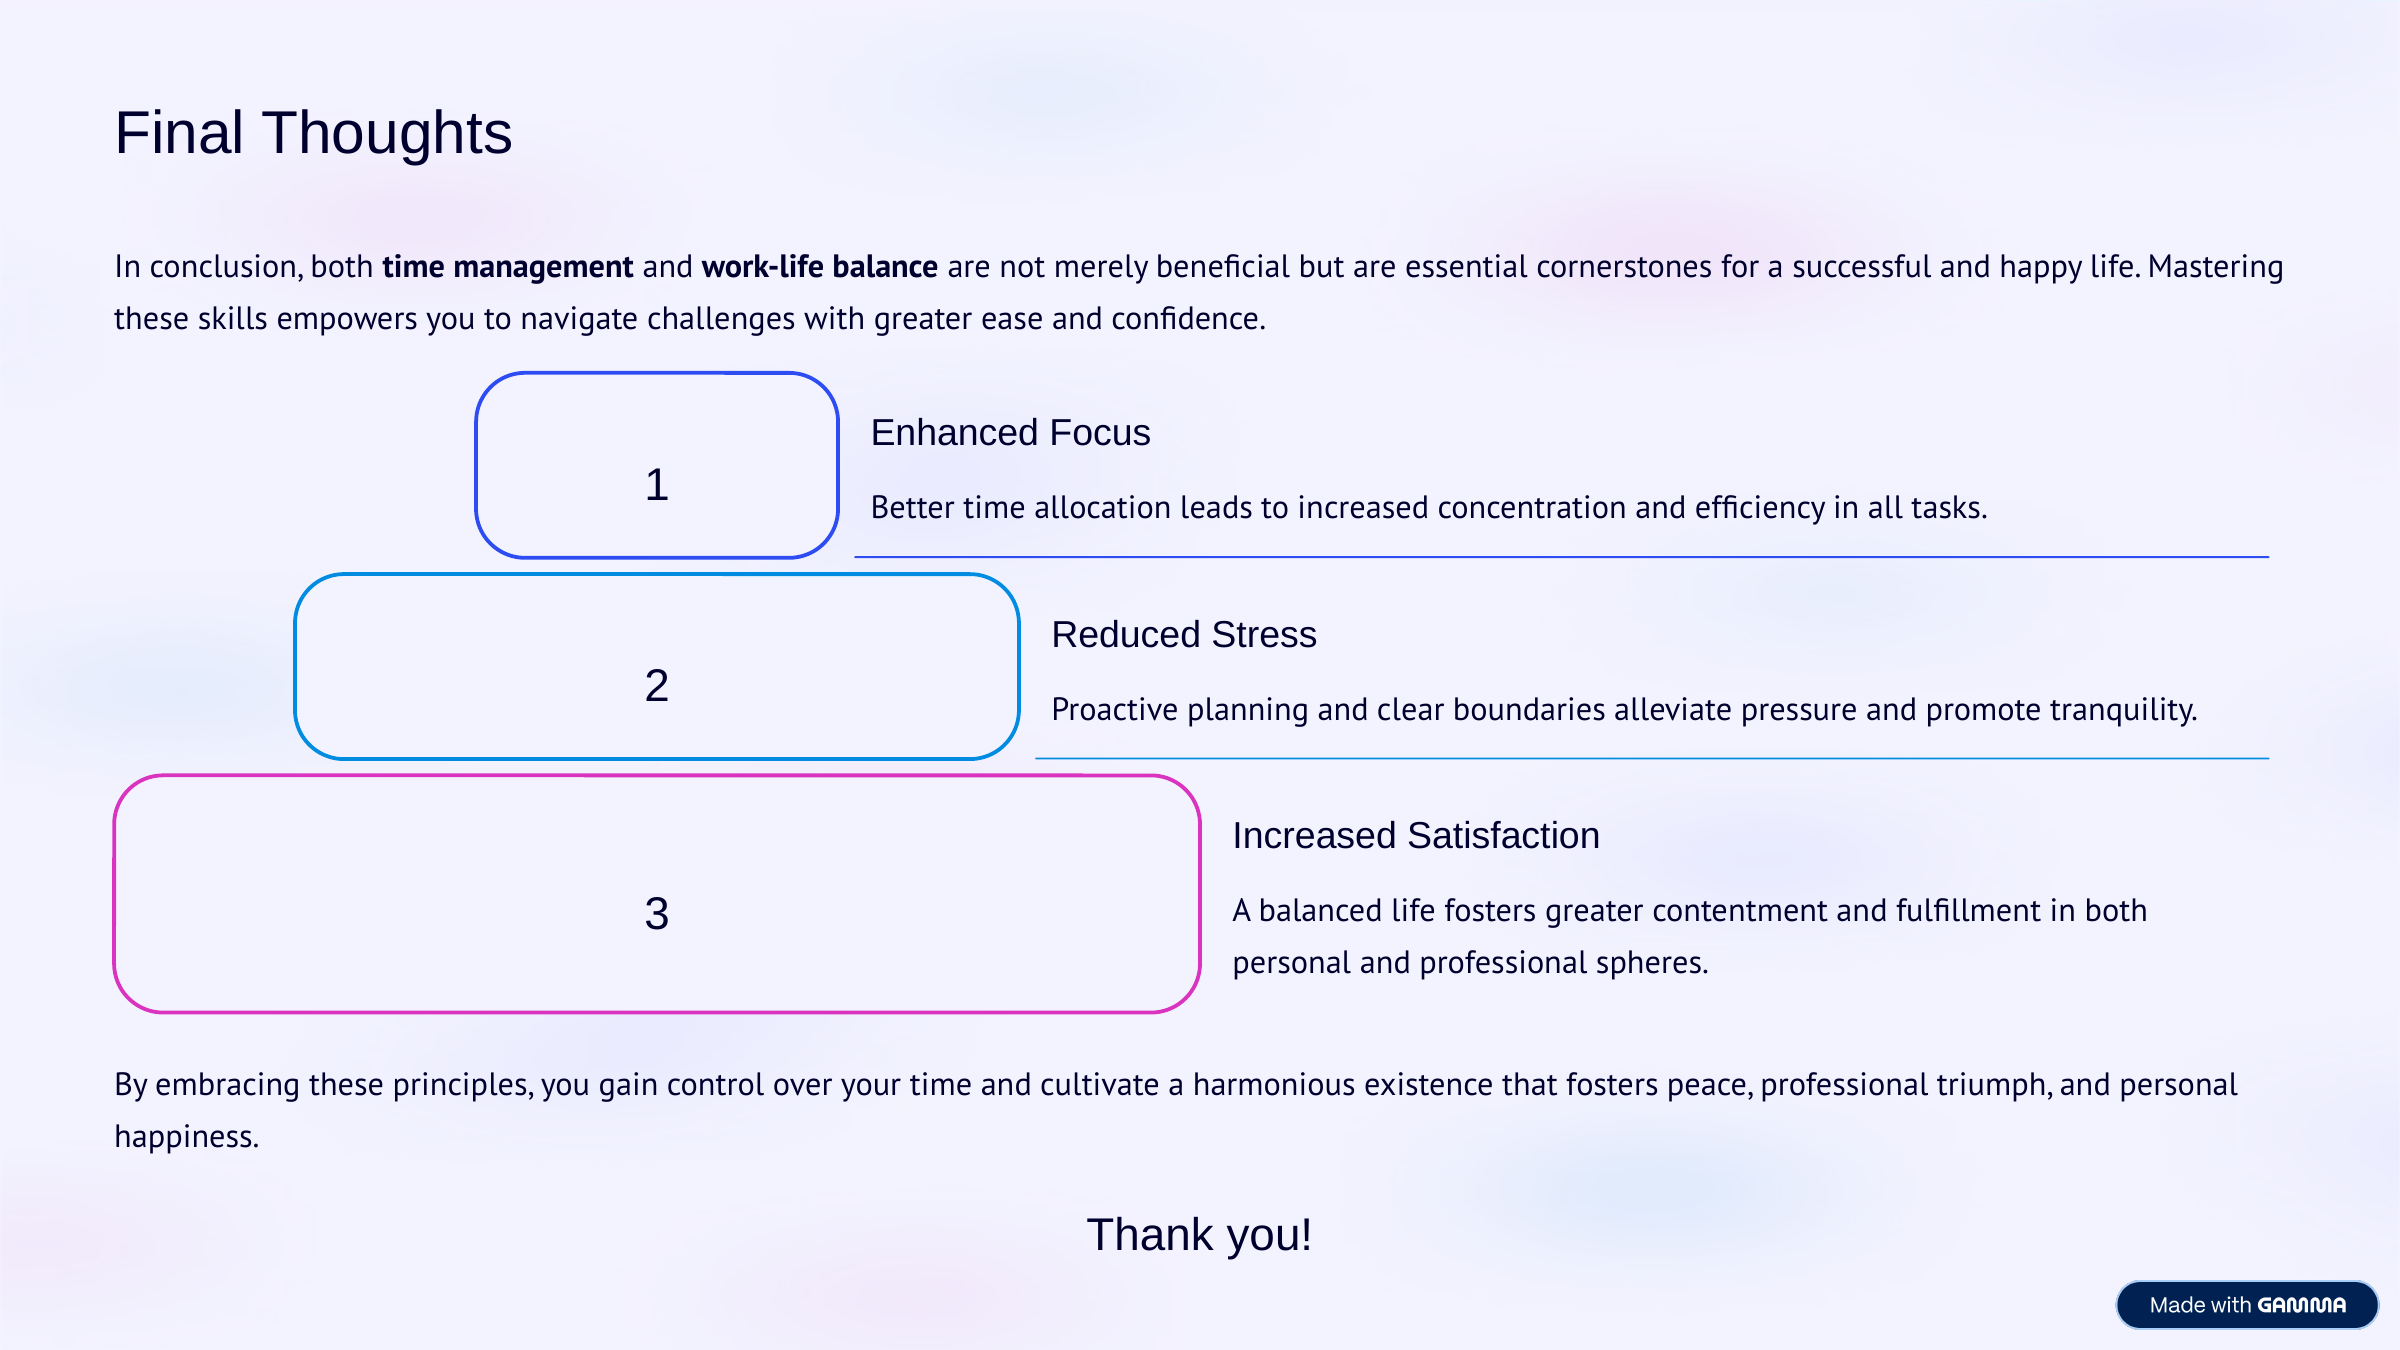

Final Thoughts
In conclusion, both time management and work-life balance are not merely beneficial but are essential cornerstones for a successful and happy life. Mastering these skills empowers you to navigate challenges with greater ease and confidence.

Enhanced Focus
1
Better time allocation leads to increased concentration and efficiency in all tasks.

Reduced Stress
2
Proactive planning and clear boundaries alleviate pressure and promote tranquility.

Increased Satisfaction
3
A balanced life fosters greater contentment and fulfillment in both personal and professional spheres.
By embracing these principles, you gain control over your time and cultivate a harmonious existence that fosters peace, professional triumph, and personal happiness.
Thank you!